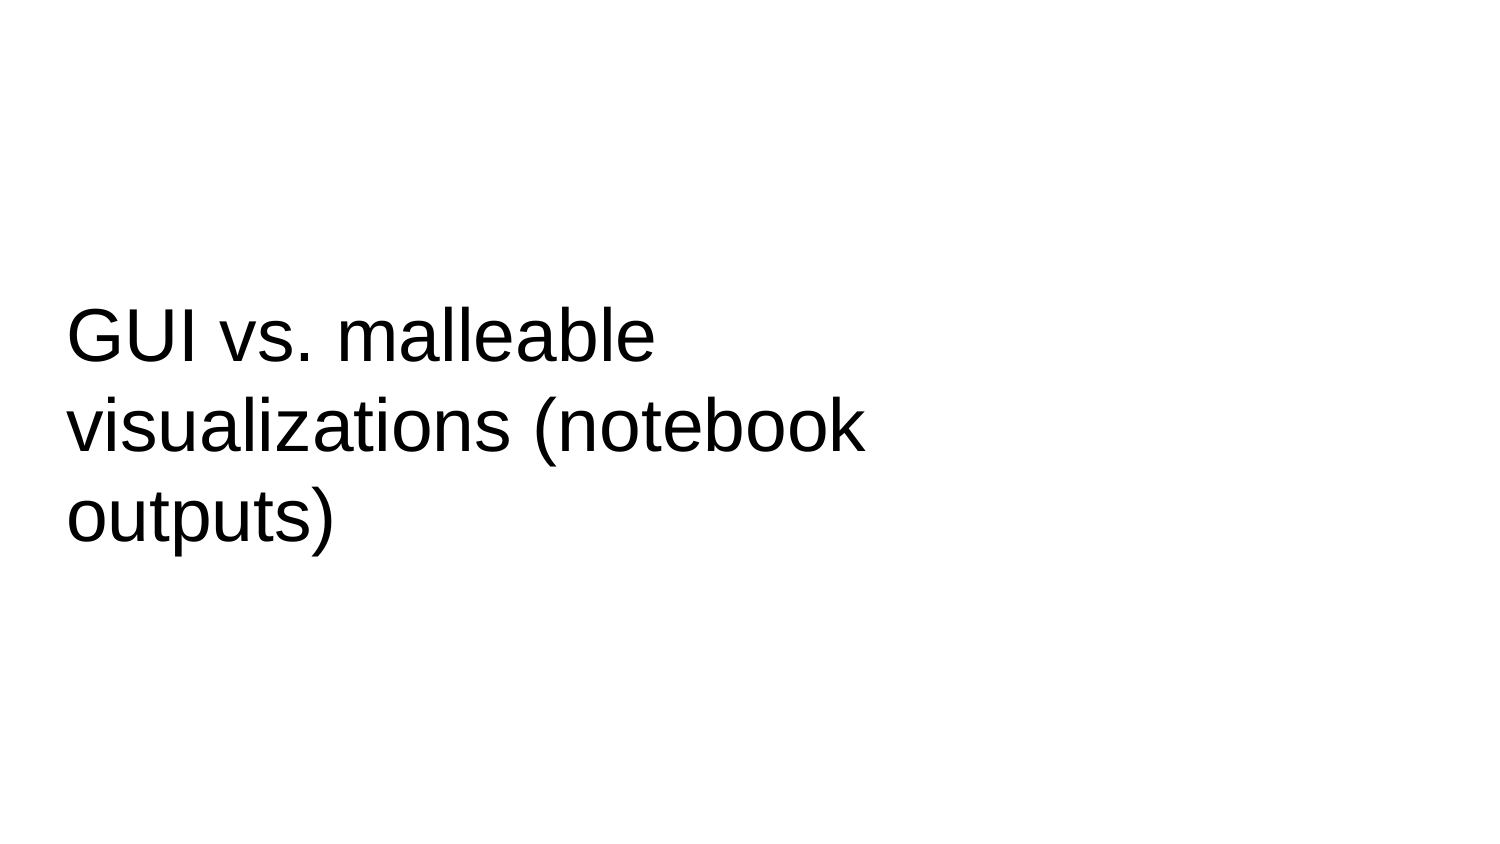

# GUI vs. malleable visualizations (notebook outputs)